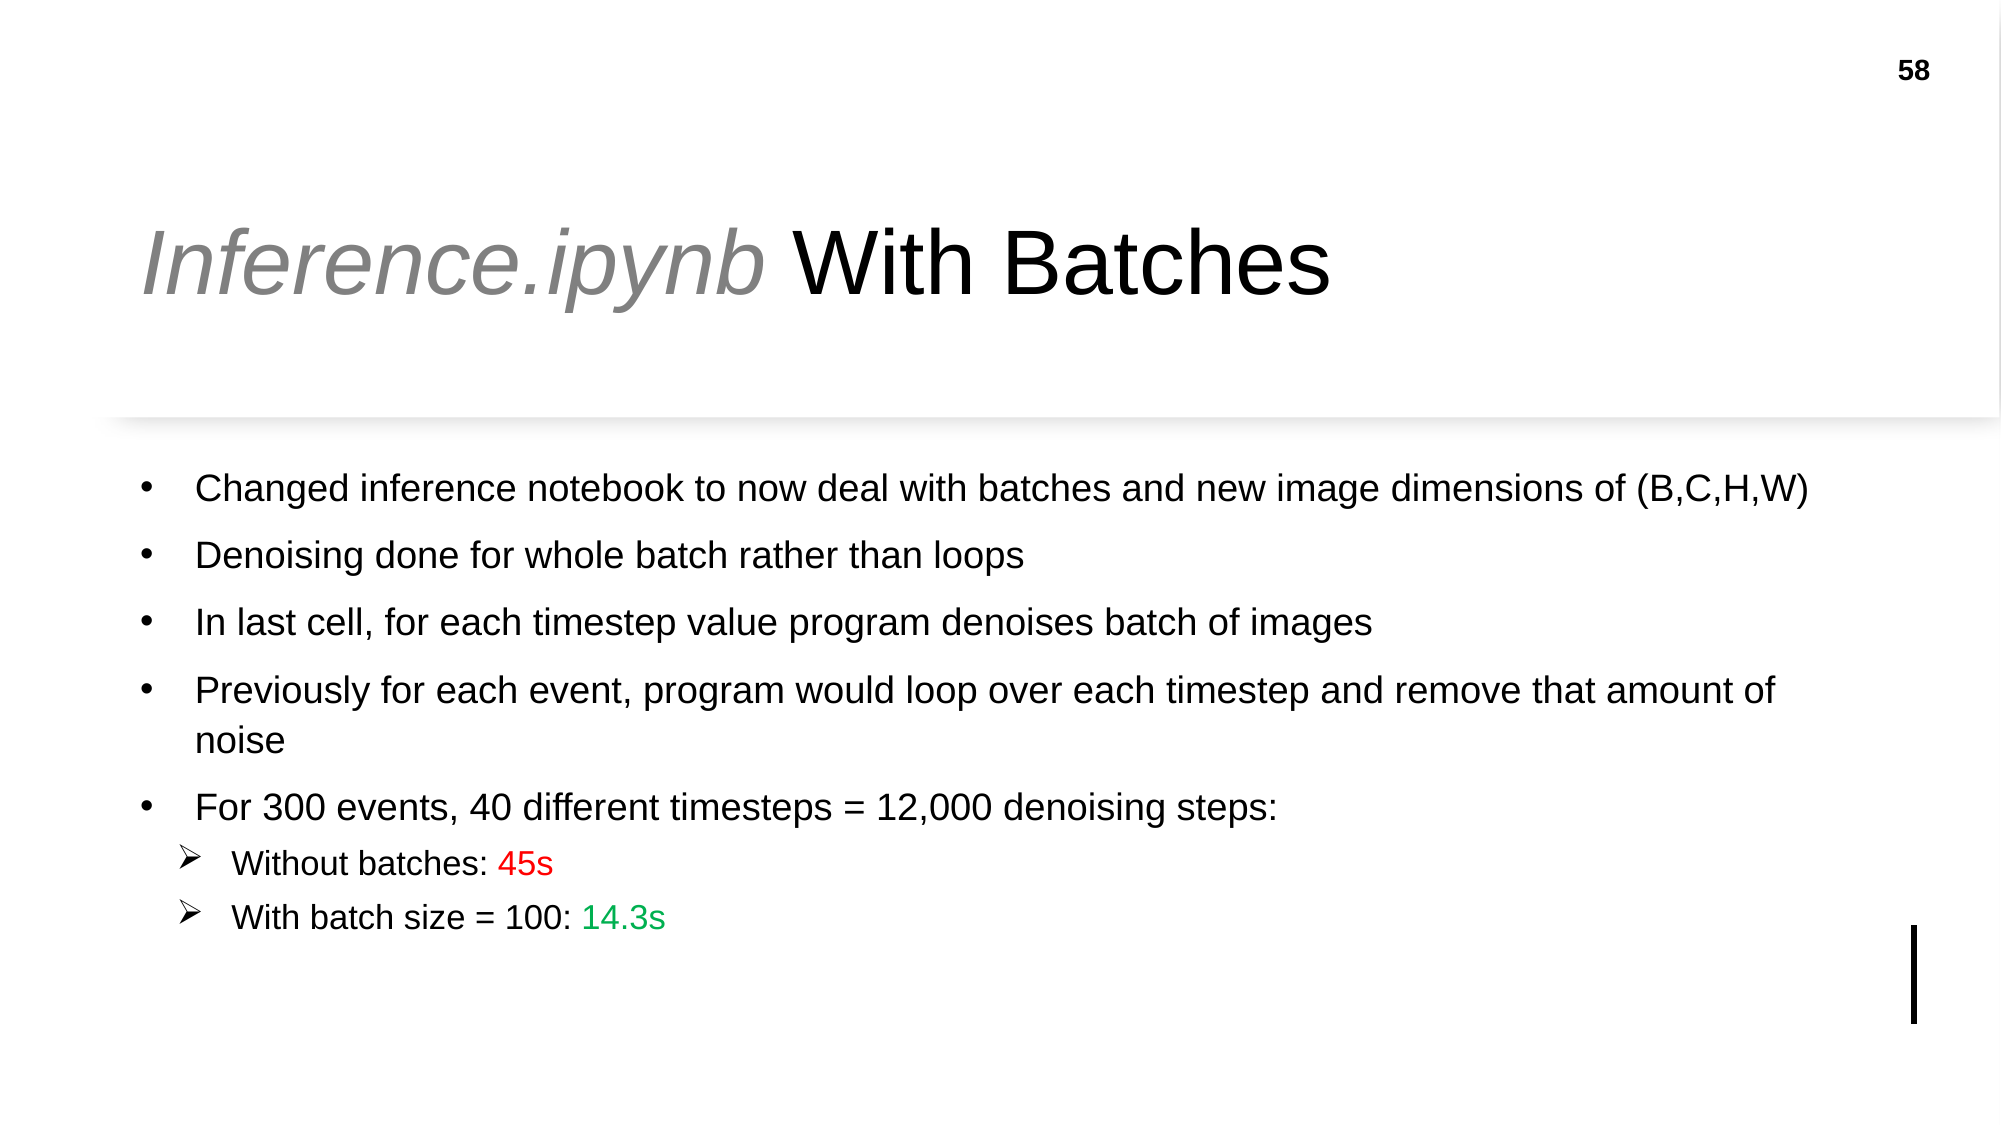

58
# Inference.ipynb With Batches
Changed inference notebook to now deal with batches and new image dimensions of (B,C,H,W)
Denoising done for whole batch rather than loops
In last cell, for each timestep value program denoises batch of images
Previously for each event, program would loop over each timestep and remove that amount of noise
For 300 events, 40 different timesteps = 12,000 denoising steps:
Without batches: 45s
With batch size = 100: 14.3s